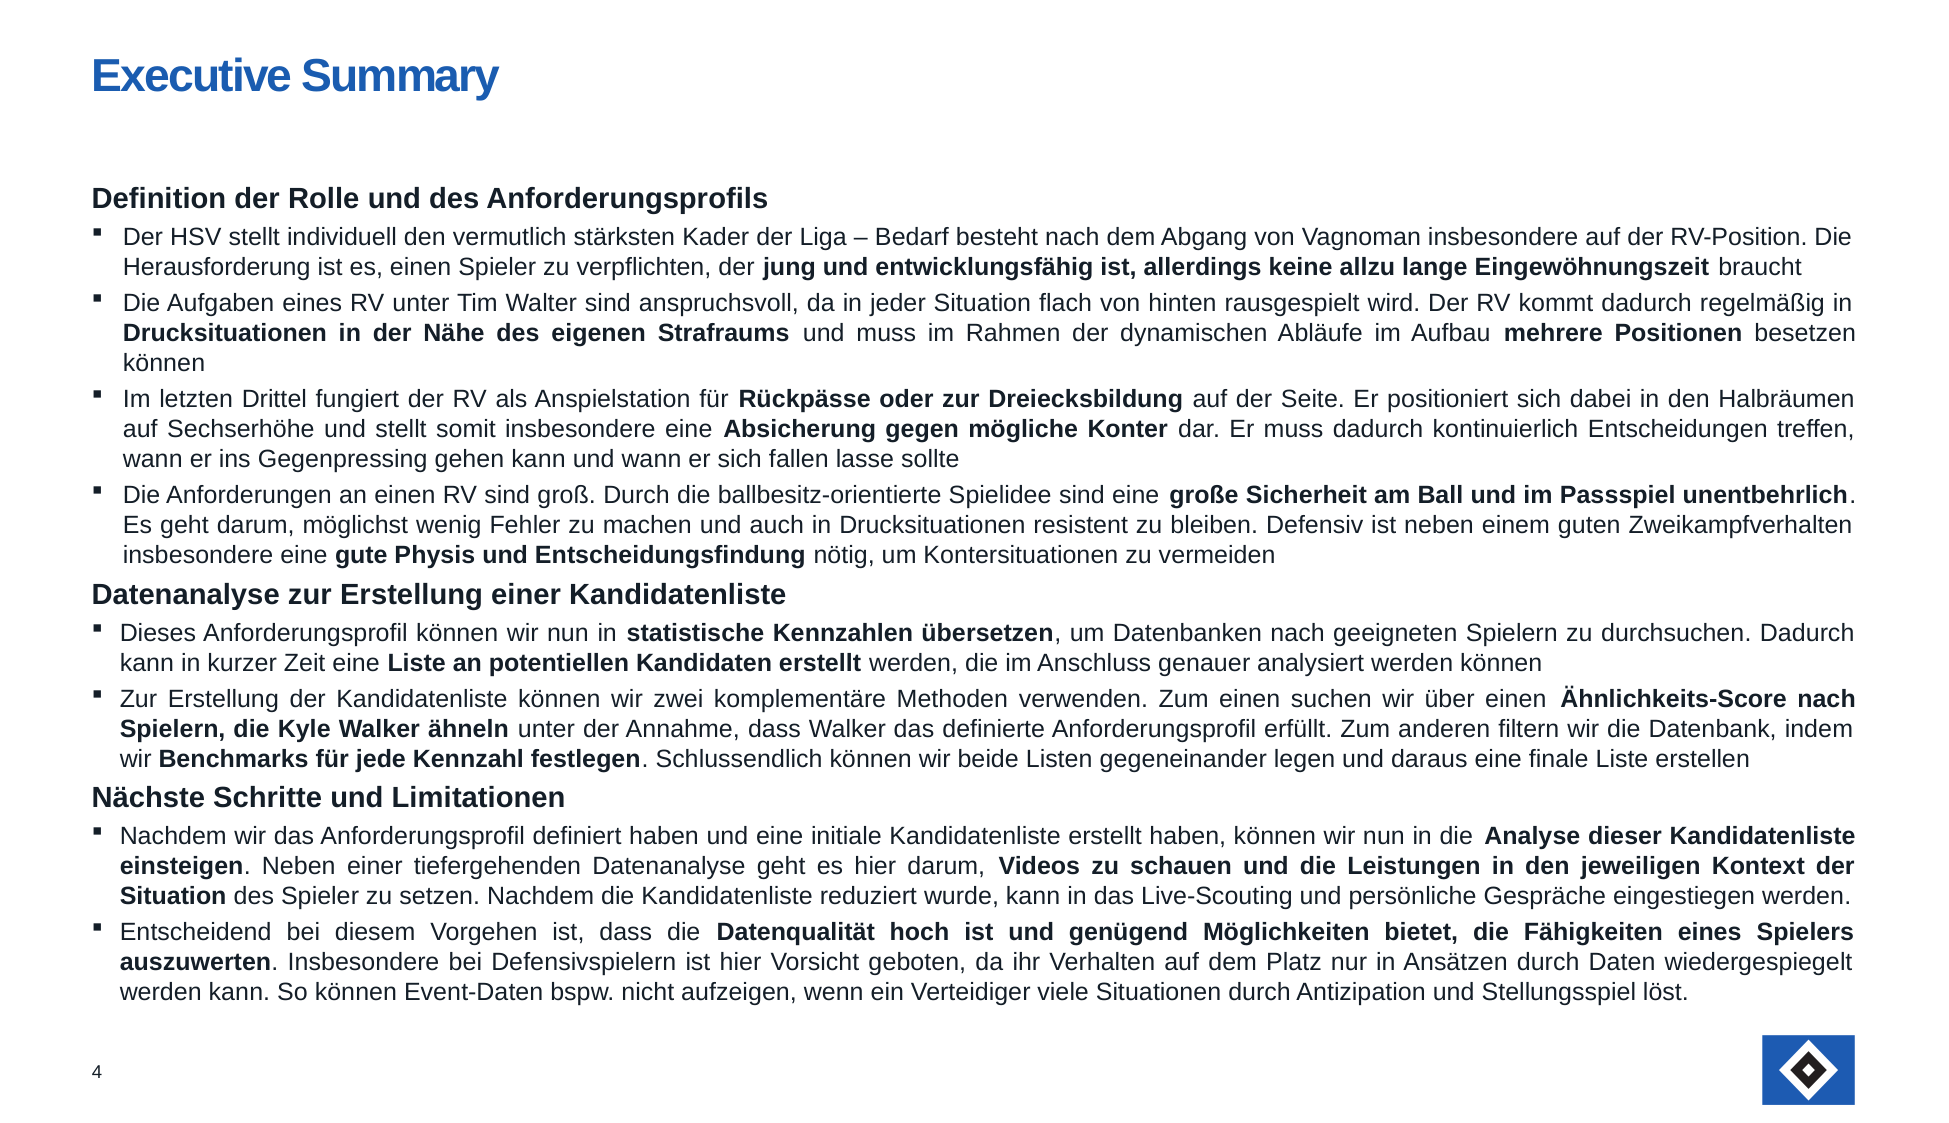

# Executive Summary
Definition der Rolle und des Anforderungsprofils
Der HSV stellt individuell den vermutlich stärksten Kader der Liga – Bedarf besteht nach dem Abgang von Vagnoman insbesondere auf der RV-Position. Die Herausforderung ist es, einen Spieler zu verpflichten, der jung und entwicklungsfähig ist, allerdings keine allzu lange Eingewöhnungszeit braucht
Die Aufgaben eines RV unter Tim Walter sind anspruchsvoll, da in jeder Situation flach von hinten rausgespielt wird. Der RV kommt dadurch regelmäßig in Drucksituationen in der Nähe des eigenen Strafraums und muss im Rahmen der dynamischen Abläufe im Aufbau mehrere Positionen besetzen können
Im letzten Drittel fungiert der RV als Anspielstation für Rückpässe oder zur Dreiecksbildung auf der Seite. Er positioniert sich dabei in den Halbräumen auf Sechserhöhe und stellt somit insbesondere eine Absicherung gegen mögliche Konter dar. Er muss dadurch kontinuierlich Entscheidungen treffen, wann er ins Gegenpressing gehen kann und wann er sich fallen lasse sollte
Die Anforderungen an einen RV sind groß. Durch die ballbesitz-orientierte Spielidee sind eine große Sicherheit am Ball und im Passspiel unentbehrlich. Es geht darum, möglichst wenig Fehler zu machen und auch in Drucksituationen resistent zu bleiben. Defensiv ist neben einem guten Zweikampfverhalten insbesondere eine gute Physis und Entscheidungsfindung nötig, um Kontersituationen zu vermeiden
Datenanalyse zur Erstellung einer Kandidatenliste
Dieses Anforderungsprofil können wir nun in statistische Kennzahlen übersetzen, um Datenbanken nach geeigneten Spielern zu durchsuchen. Dadurch kann in kurzer Zeit eine Liste an potentiellen Kandidaten erstellt werden, die im Anschluss genauer analysiert werden können
Zur Erstellung der Kandidatenliste können wir zwei komplementäre Methoden verwenden. Zum einen suchen wir über einen Ähnlichkeits-Score nach Spielern, die Kyle Walker ähneln unter der Annahme, dass Walker das definierte Anforderungsprofil erfüllt. Zum anderen filtern wir die Datenbank, indem wir Benchmarks für jede Kennzahl festlegen. Schlussendlich können wir beide Listen gegeneinander legen und daraus eine finale Liste erstellen
Nächste Schritte und Limitationen
Nachdem wir das Anforderungsprofil definiert haben und eine initiale Kandidatenliste erstellt haben, können wir nun in die Analyse dieser Kandidatenliste einsteigen. Neben einer tiefergehenden Datenanalyse geht es hier darum, Videos zu schauen und die Leistungen in den jeweiligen Kontext der Situation des Spieler zu setzen. Nachdem die Kandidatenliste reduziert wurde, kann in das Live-Scouting und persönliche Gespräche eingestiegen werden.
Entscheidend bei diesem Vorgehen ist, dass die Datenqualität hoch ist und genügend Möglichkeiten bietet, die Fähigkeiten eines Spielers auszuwerten. Insbesondere bei Defensivspielern ist hier Vorsicht geboten, da ihr Verhalten auf dem Platz nur in Ansätzen durch Daten wiedergespiegelt werden kann. So können Event-Daten bspw. nicht aufzeigen, wenn ein Verteidiger viele Situationen durch Antizipation und Stellungsspiel löst.

4